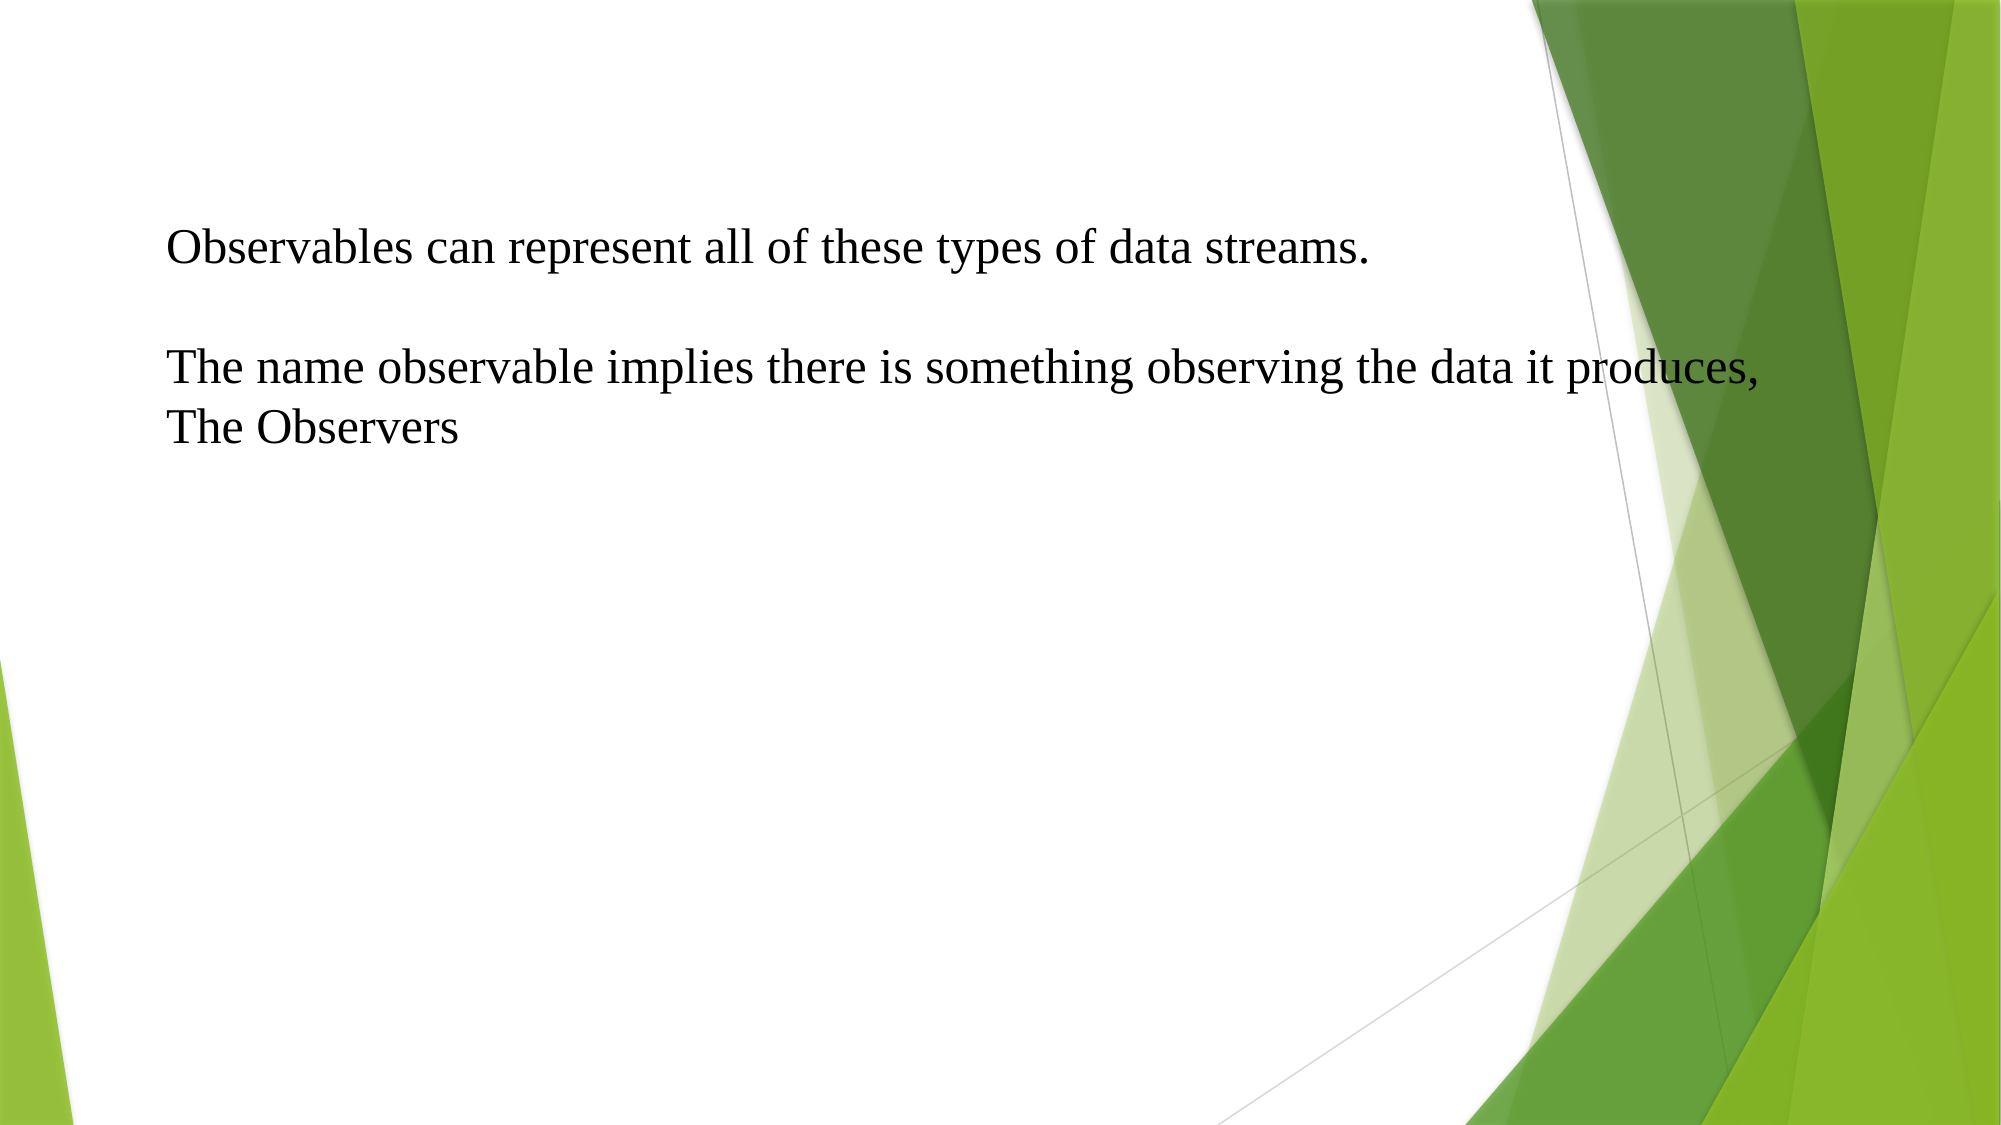

Observables can represent all of these types of data streams.

The name observable implies there is something observing the data it produces,
The Observers